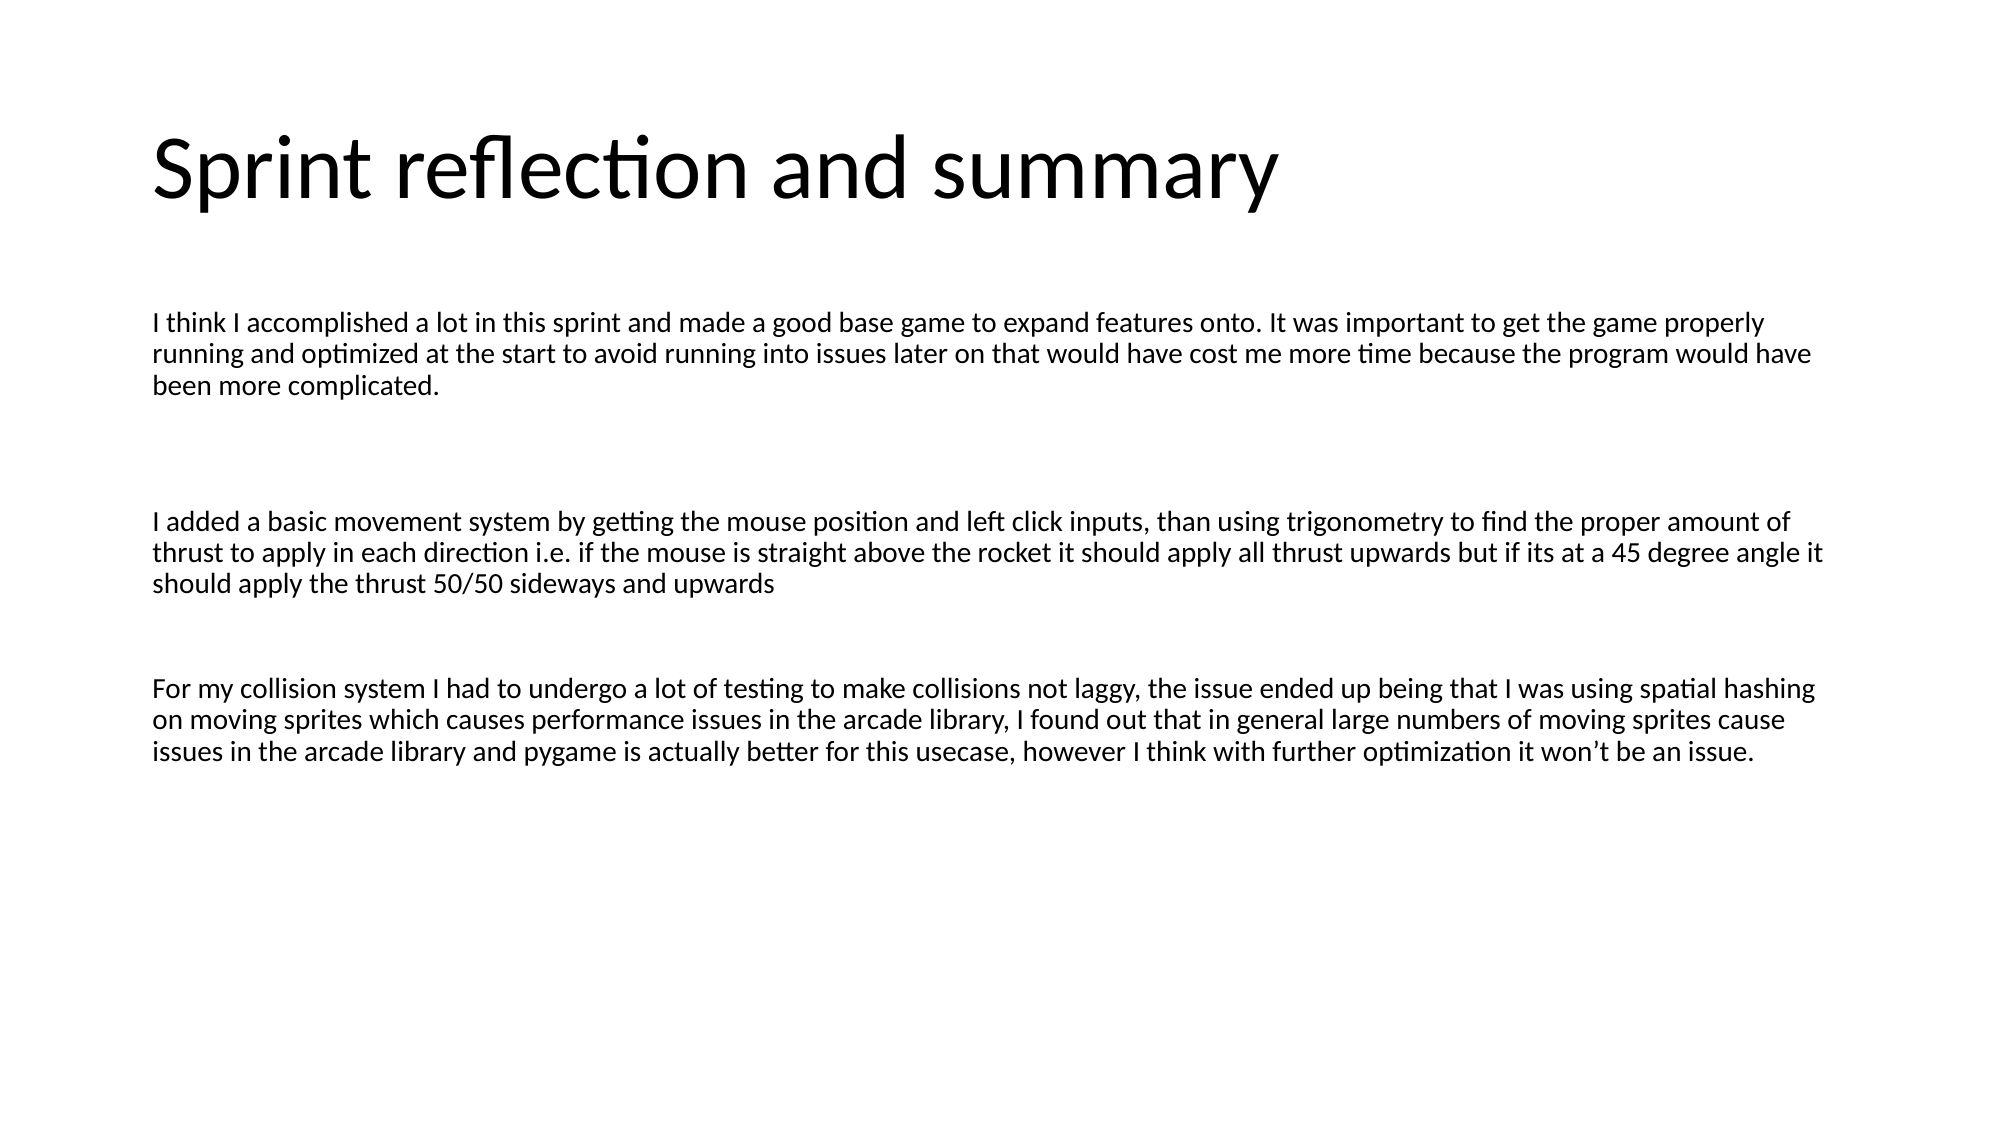

# Sprint reflection and summary
I think I accomplished a lot in this sprint and made a good base game to expand features onto. It was important to get the game properly running and optimized at the start to avoid running into issues later on that would have cost me more time because the program would have been more complicated.

I added a basic movement system by getting the mouse position and left click inputs, than using trigonometry to find the proper amount of thrust to apply in each direction i.e. if the mouse is straight above the rocket it should apply all thrust upwards but if its at a 45 degree angle it should apply the thrust 50/50 sideways and upwards

For my collision system I had to undergo a lot of testing to make collisions not laggy, the issue ended up being that I was using spatial hashing on moving sprites which causes performance issues in the arcade library, I found out that in general large numbers of moving sprites cause issues in the arcade library and pygame is actually better for this usecase, however I think with further optimization it won’t be an issue.